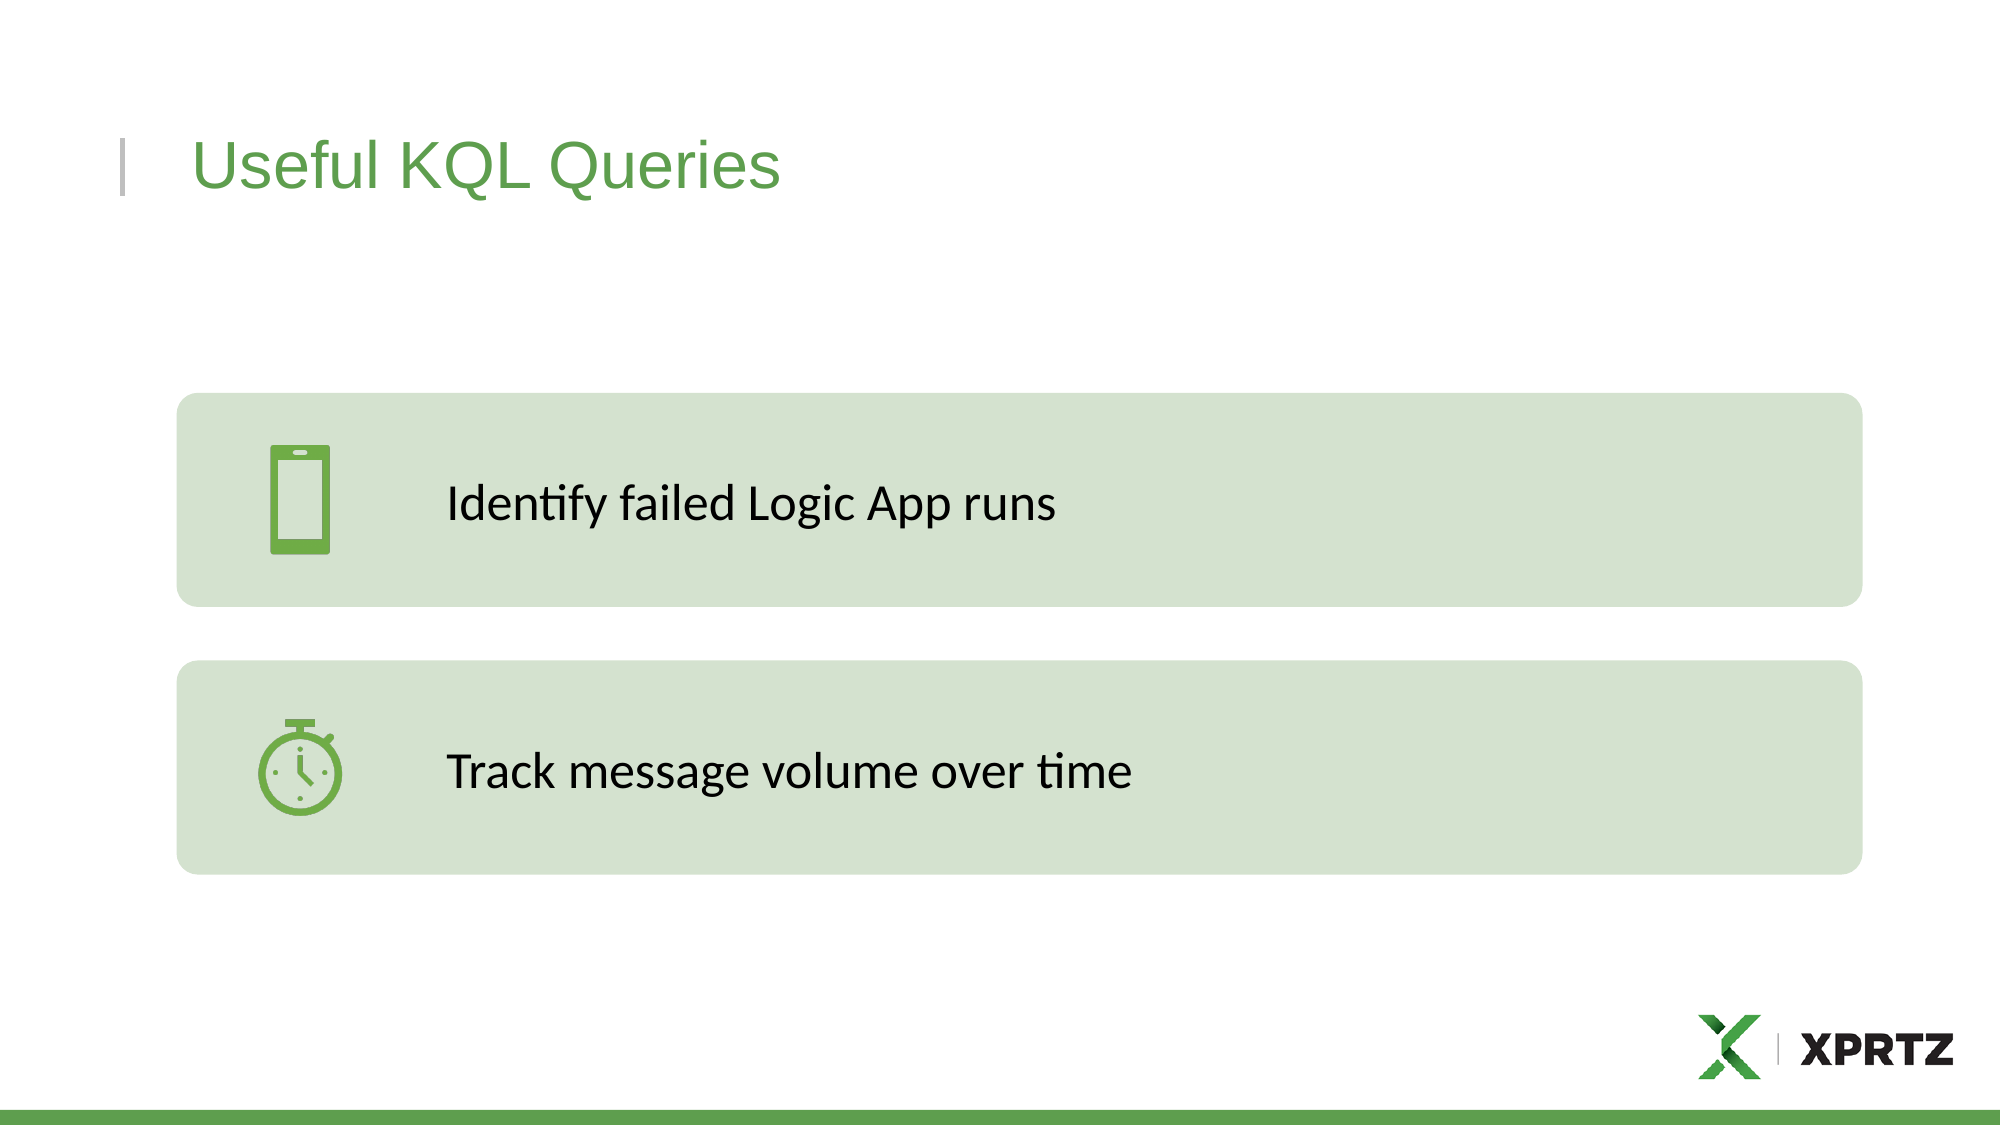

# Useful KQL Queries
Identify failed Logic App runs
Track message volume over time